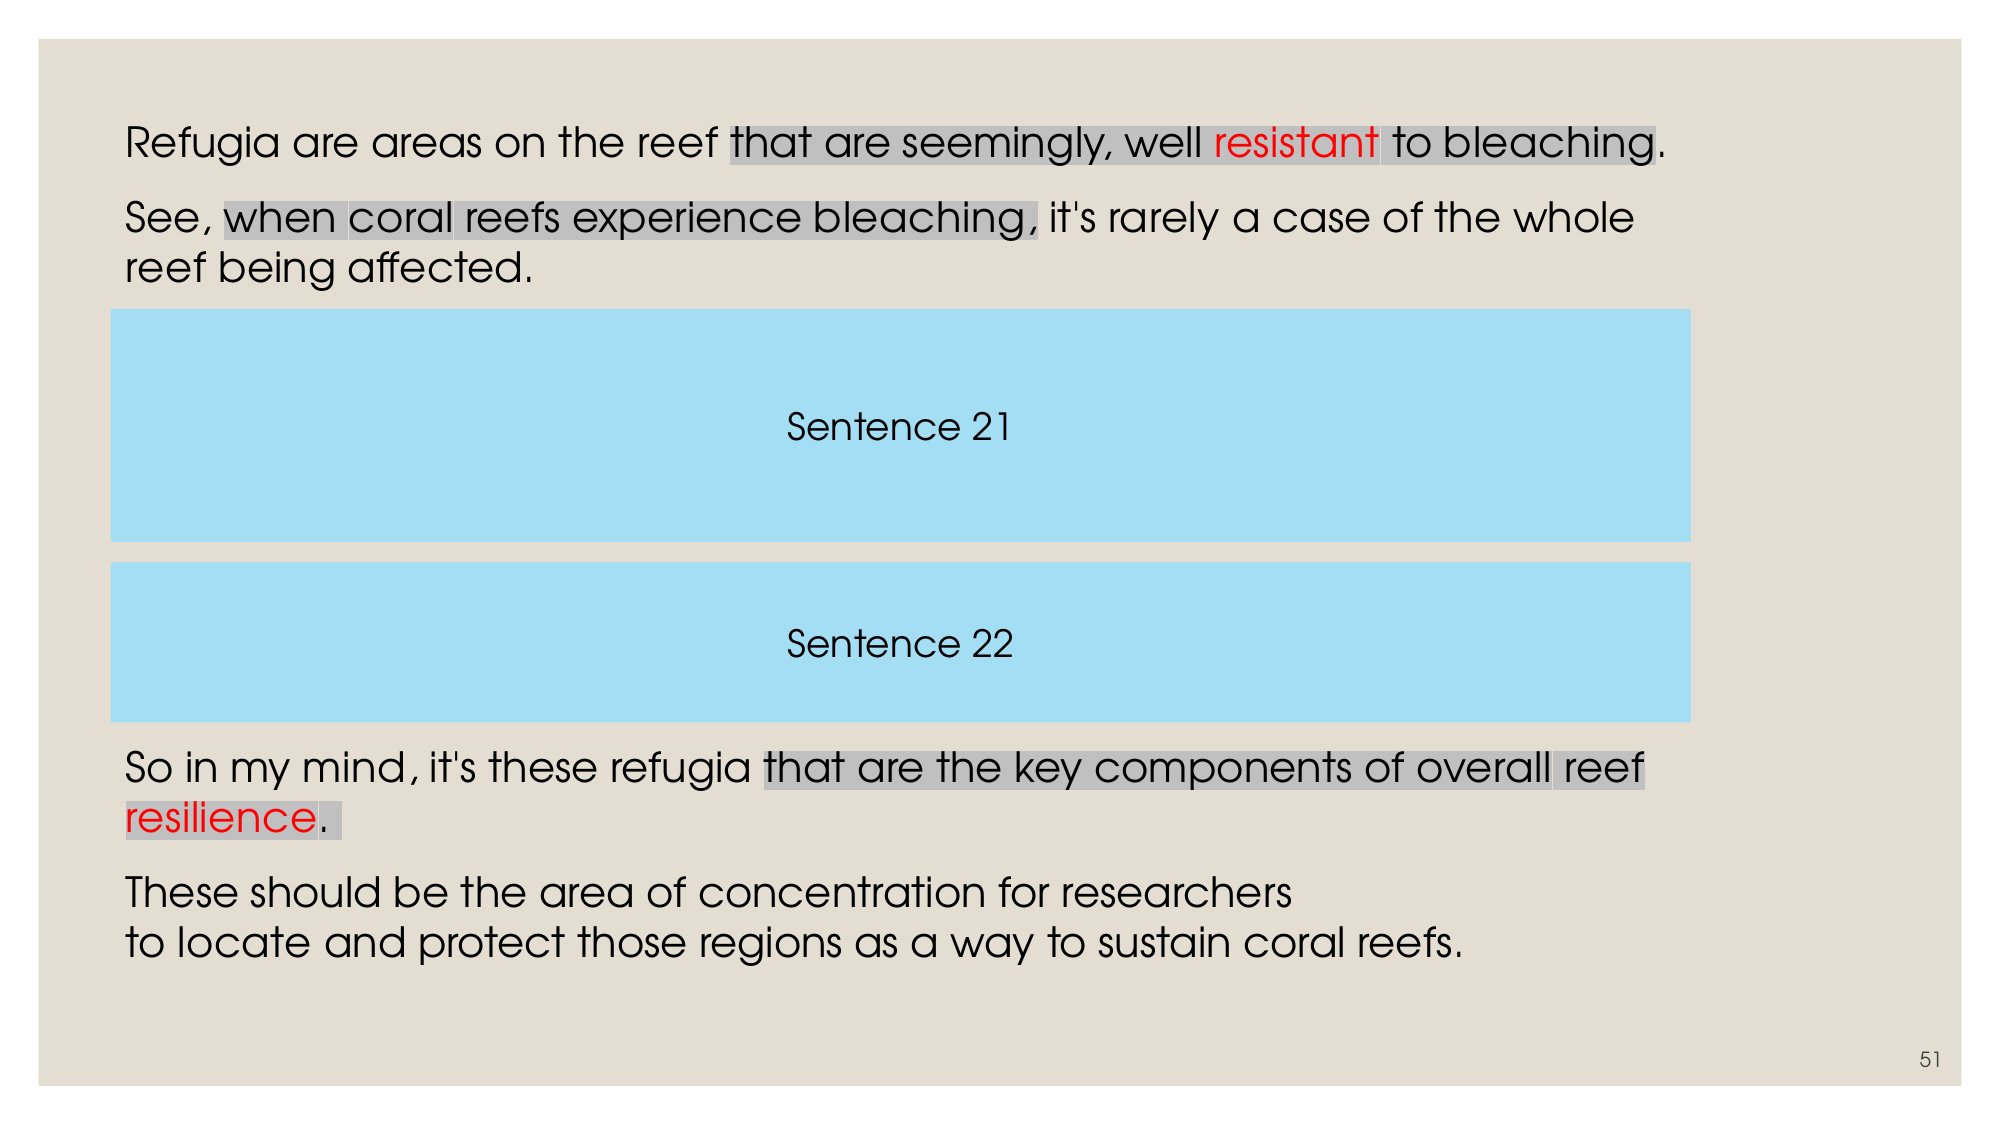

Refugia are areas on the reef that are seemingly, well resistant to bleaching.
See, when coral reefs experience bleaching, it's rarely a case of the whole reef being affected.
There are almost always pockets of coral on the reefs that remain unaffected.
And these are often the lower areas of the reef, those located in deeper water, where temperatures are lower.
Now, we have evidence that corals in these locations are able to escape the destructive bleaching that affects portions of the reef in shallower or warmer water.
So in my mind, it's these refugia that are the key components of overall reef resilience.
These should be the area of concentration for researchers to locate and protect those regions as a way to sustain coral reefs.

Sentence 21
Sentence 22
51